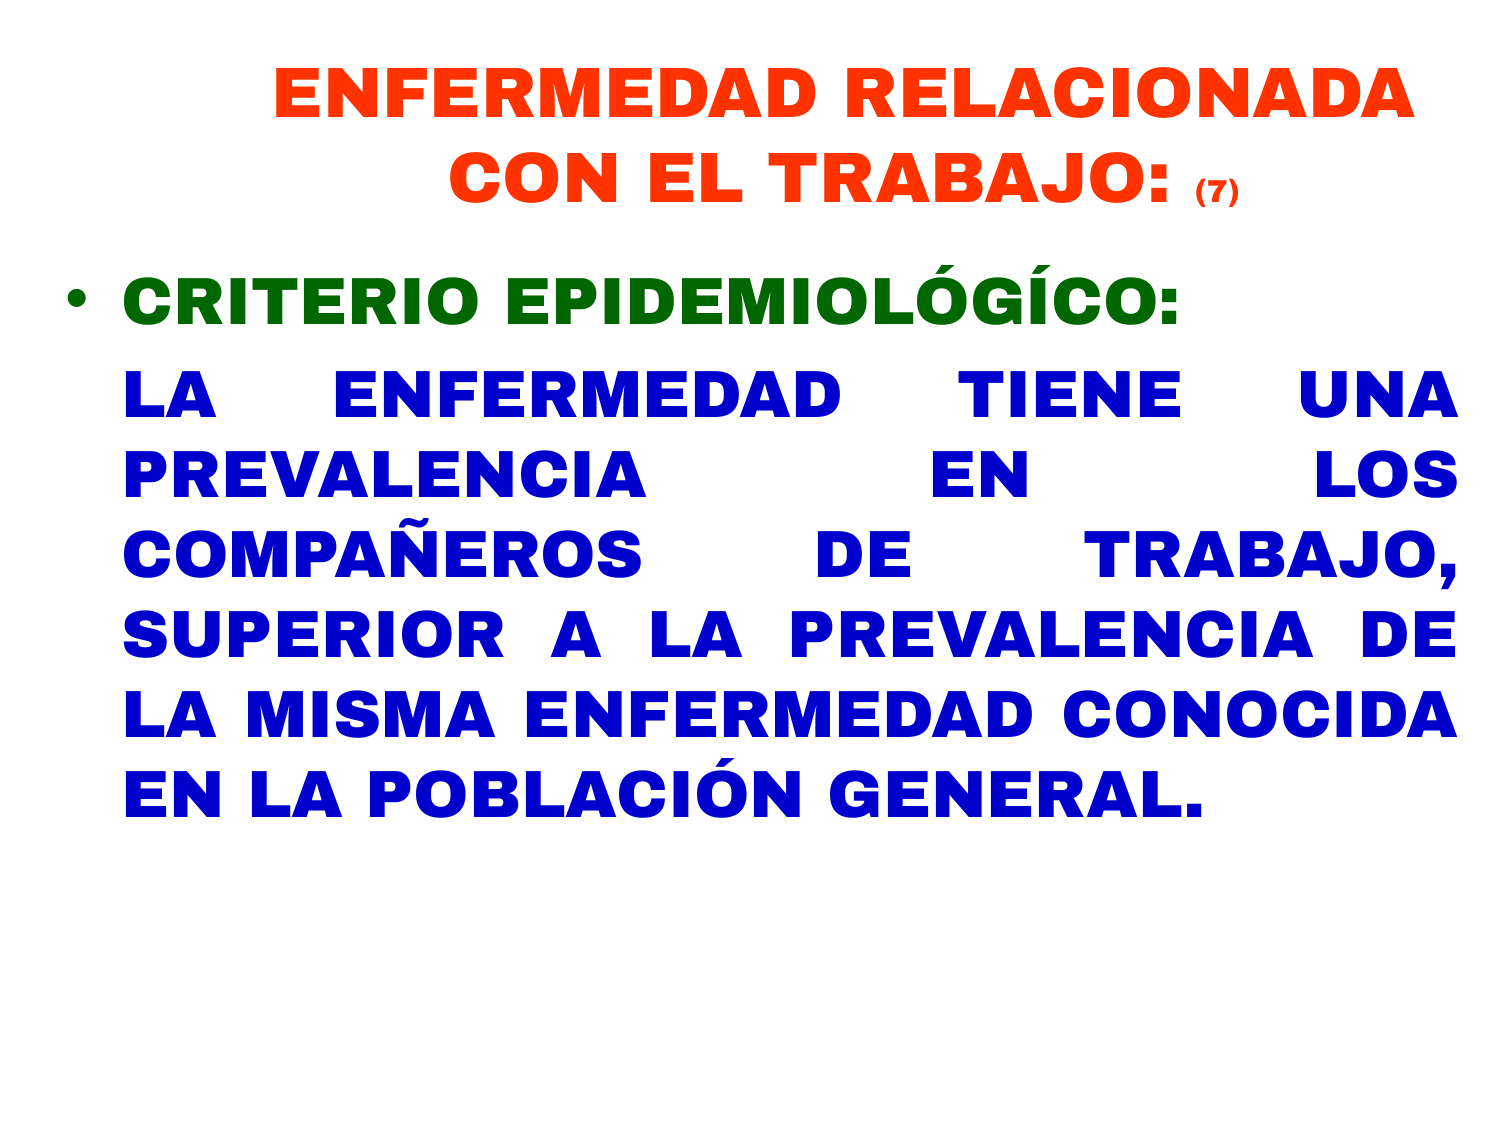

# ENFERMEDAD RELACIONADA CON EL TRABAJO: (7)
CRITERIO EPIDEMIOLÓGÍCO:
	LA ENFERMEDAD TIENE UNA PREVALENCIA EN LOS COMPAÑEROS DE TRABAJO, SUPERIOR A LA PREVALENCIA DE LA MISMA ENFERMEDAD CONOCIDA EN LA POBLACIÓN GENERAL.